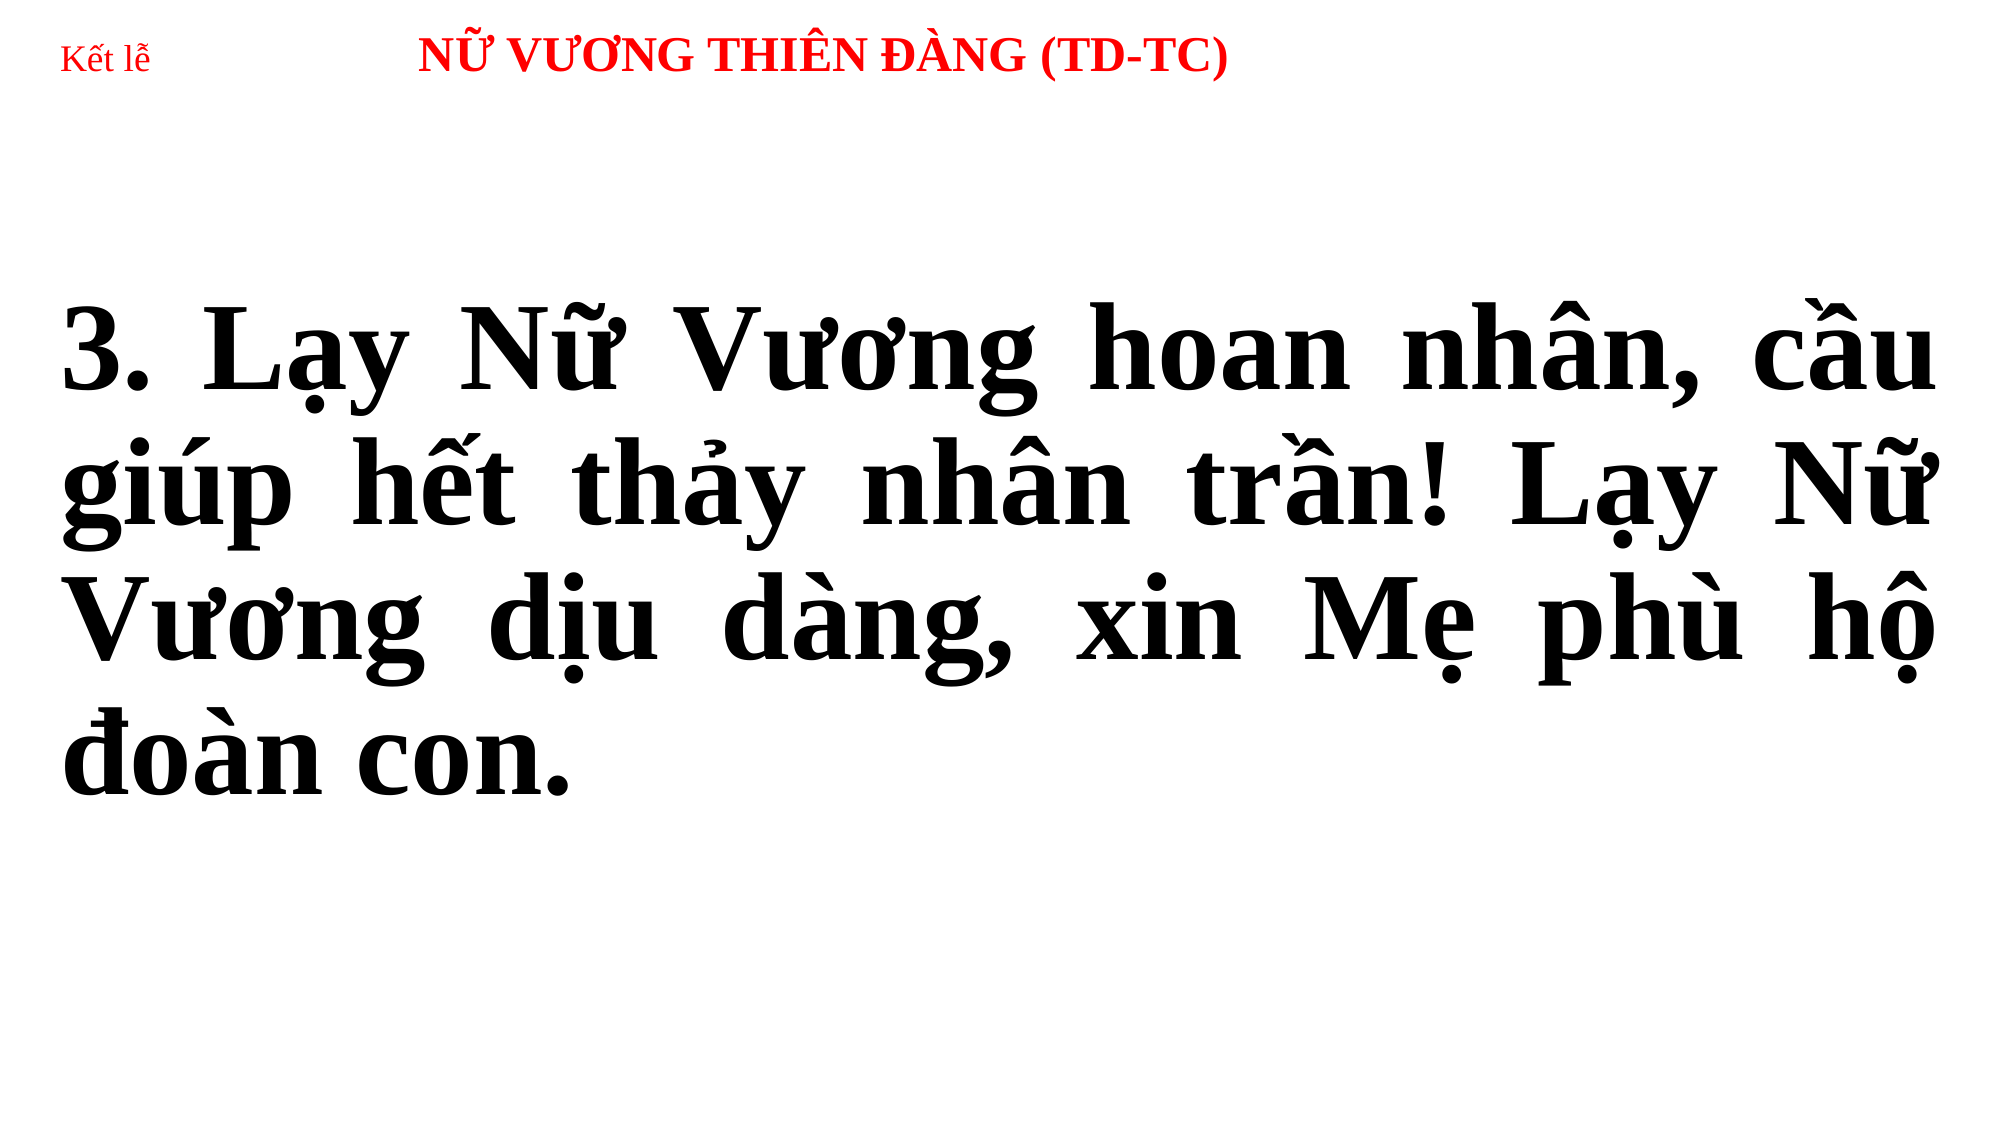

# Kết lễ 	                      NỮ VƯƠNG THIÊN ĐÀNG (TD-TC)
3. Lạy Nữ Vương hoan nhân, cầu giúp hết thảy nhân trần! Lạy Nữ Vương dịu dàng, xin Mẹ phù hộ đoàn con.